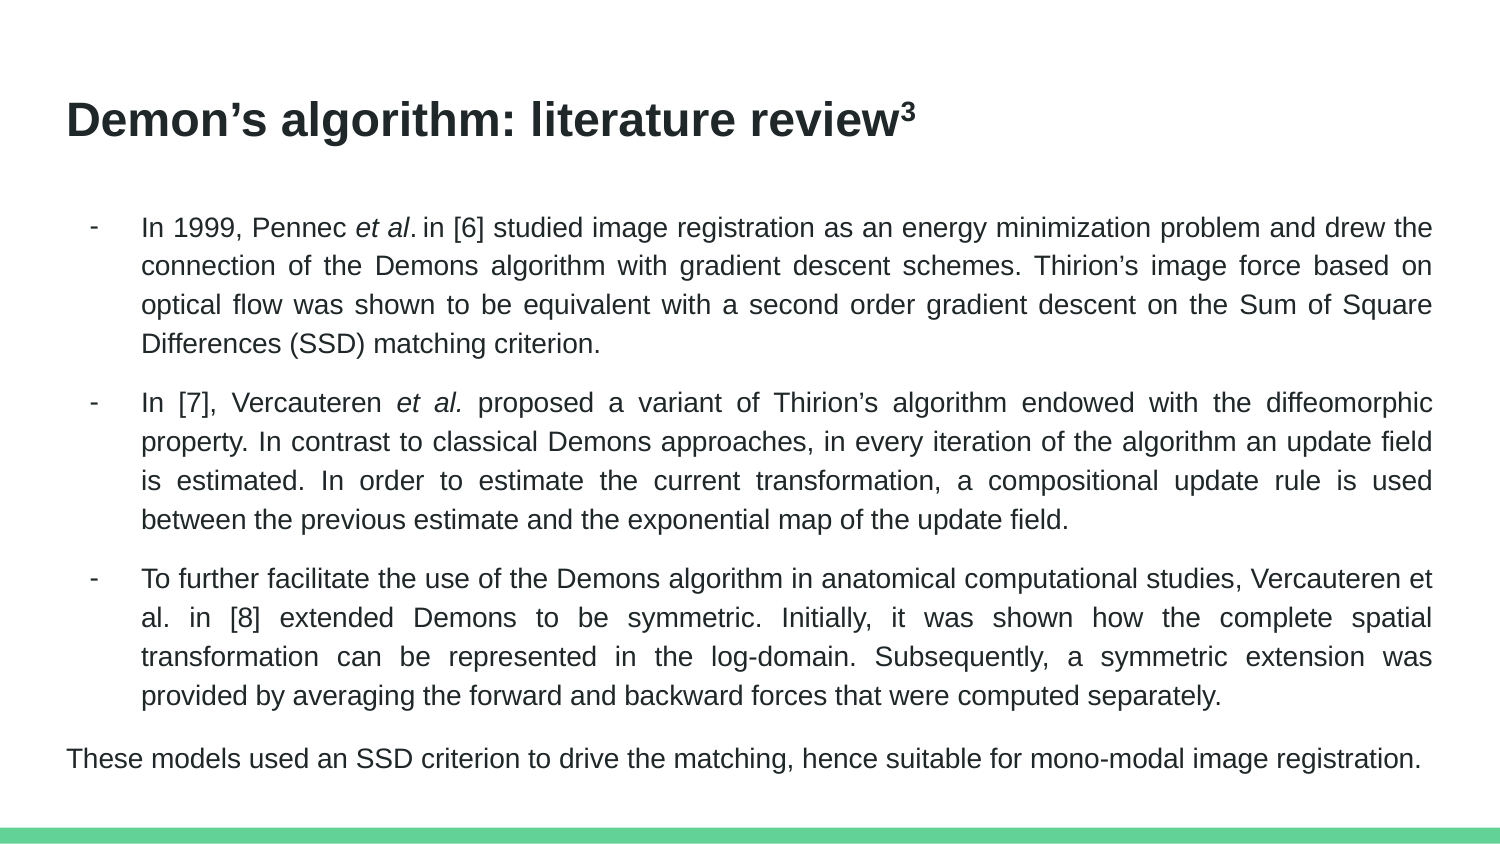

# Demon’s algorithm: literature review3
In 1999, Pennec et al. in [6] studied image registration as an energy minimization problem and drew the connection of the Demons algorithm with gradient descent schemes. Thirion’s image force based on optical flow was shown to be equivalent with a second order gradient descent on the Sum of Square Differences (SSD) matching criterion.
In [7], Vercauteren et al. proposed a variant of Thirion’s algorithm endowed with the diffeomorphic property. In contrast to classical Demons approaches, in every iteration of the algorithm an update field is estimated. In order to estimate the current transformation, a compositional update rule is used between the previous estimate and the exponential map of the update field.
To further facilitate the use of the Demons algorithm in anatomical computational studies, Vercauteren et al. in [8] extended Demons to be symmetric. Initially, it was shown how the complete spatial transformation can be represented in the log-domain. Subsequently, a symmetric extension was provided by averaging the forward and backward forces that were computed separately.
These models used an SSD criterion to drive the matching, hence suitable for mono-modal image registration.